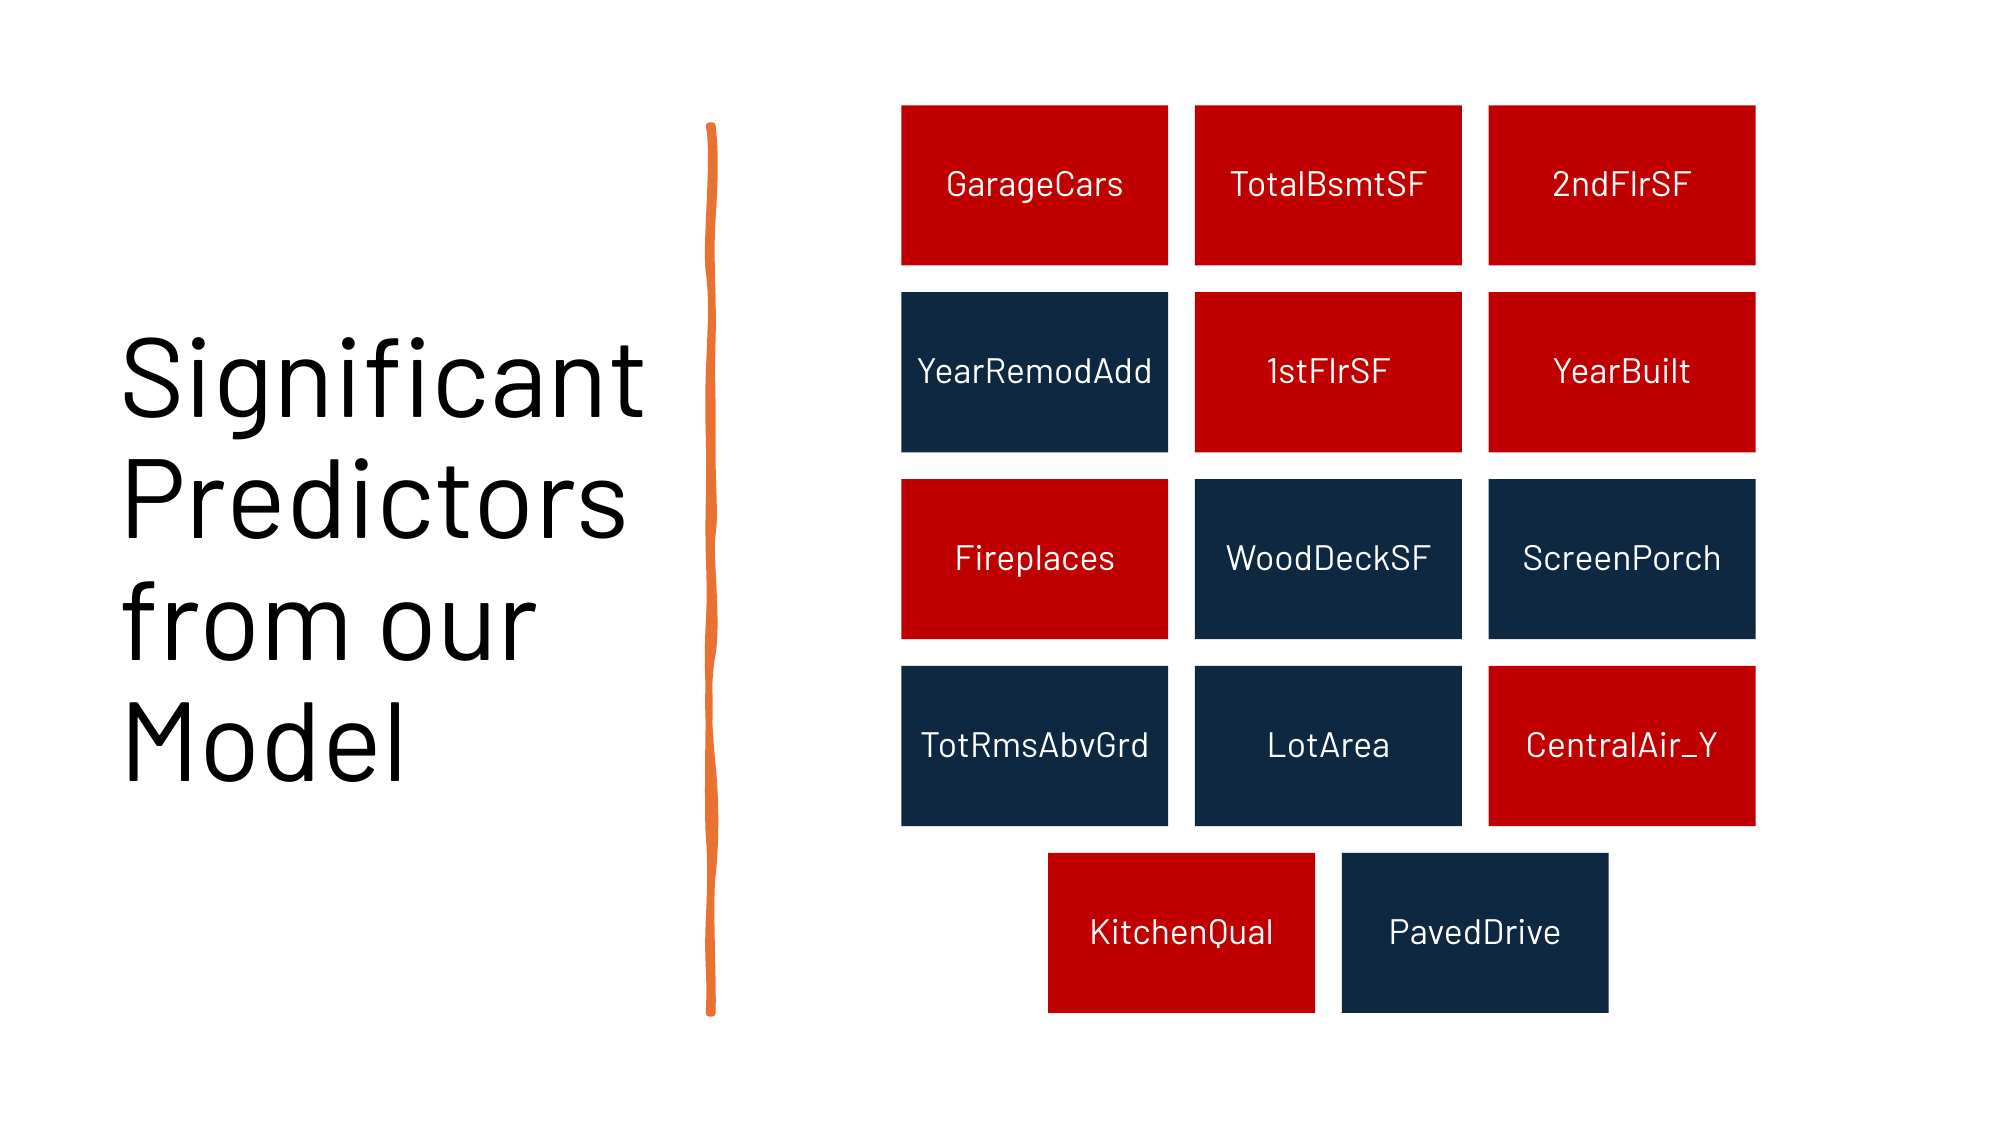

GarageCars
TotalBsmtSF
2ndFlrSF
YearRemodAdd
1stFlrSF
YearBuilt
Fireplaces
WoodDeckSF
ScreenPorch
TotRmsAbvGrd
LotArea
CentralAir_Y
KitchenQual
PavedDrive
# Significant Predictors from our Model